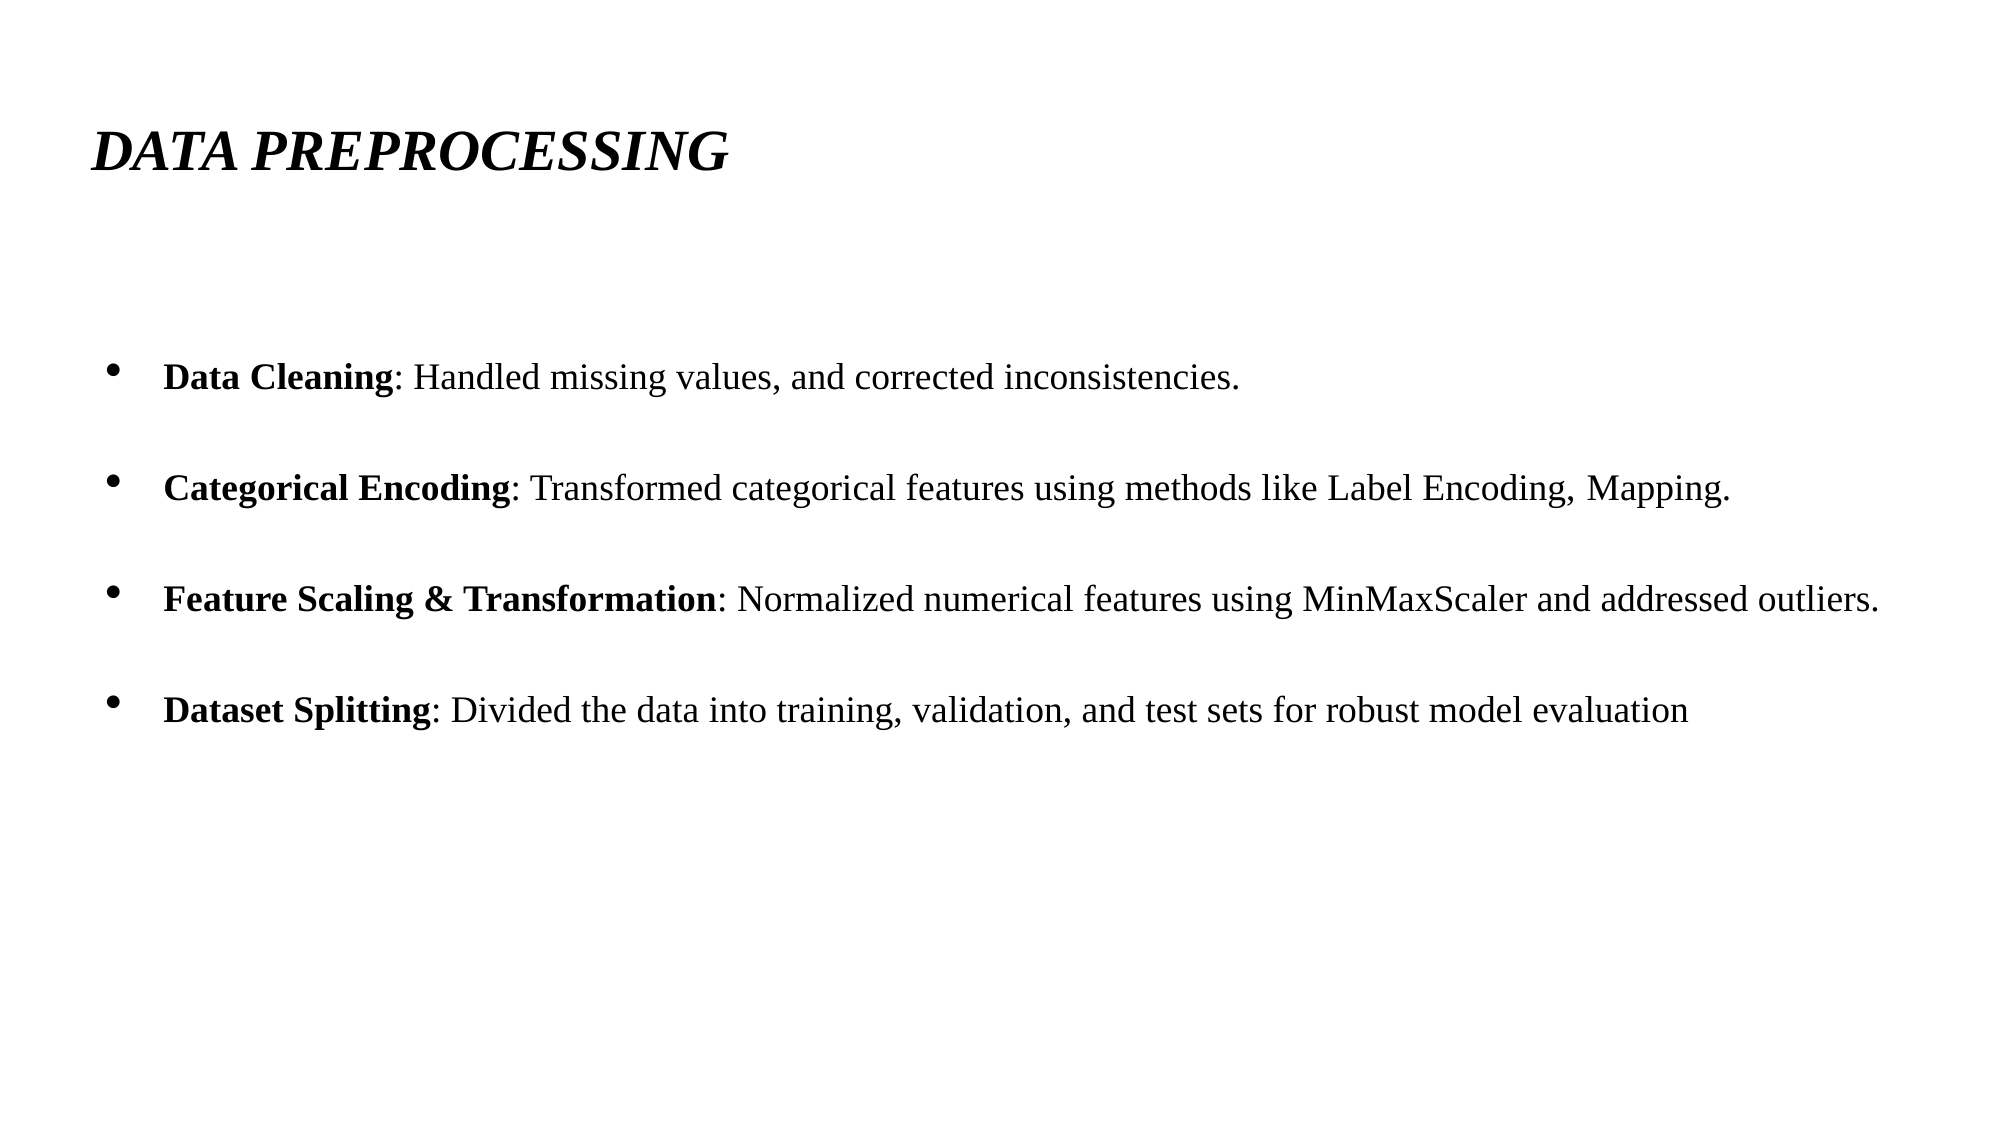

# DATA PREPROCESSING
Data Cleaning: Handled missing values, and corrected inconsistencies.
Categorical Encoding: Transformed categorical features using methods like Label Encoding, Mapping.
Feature Scaling & Transformation: Normalized numerical features using MinMaxScaler and addressed outliers.
Dataset Splitting: Divided the data into training, validation, and test sets for robust model evaluation